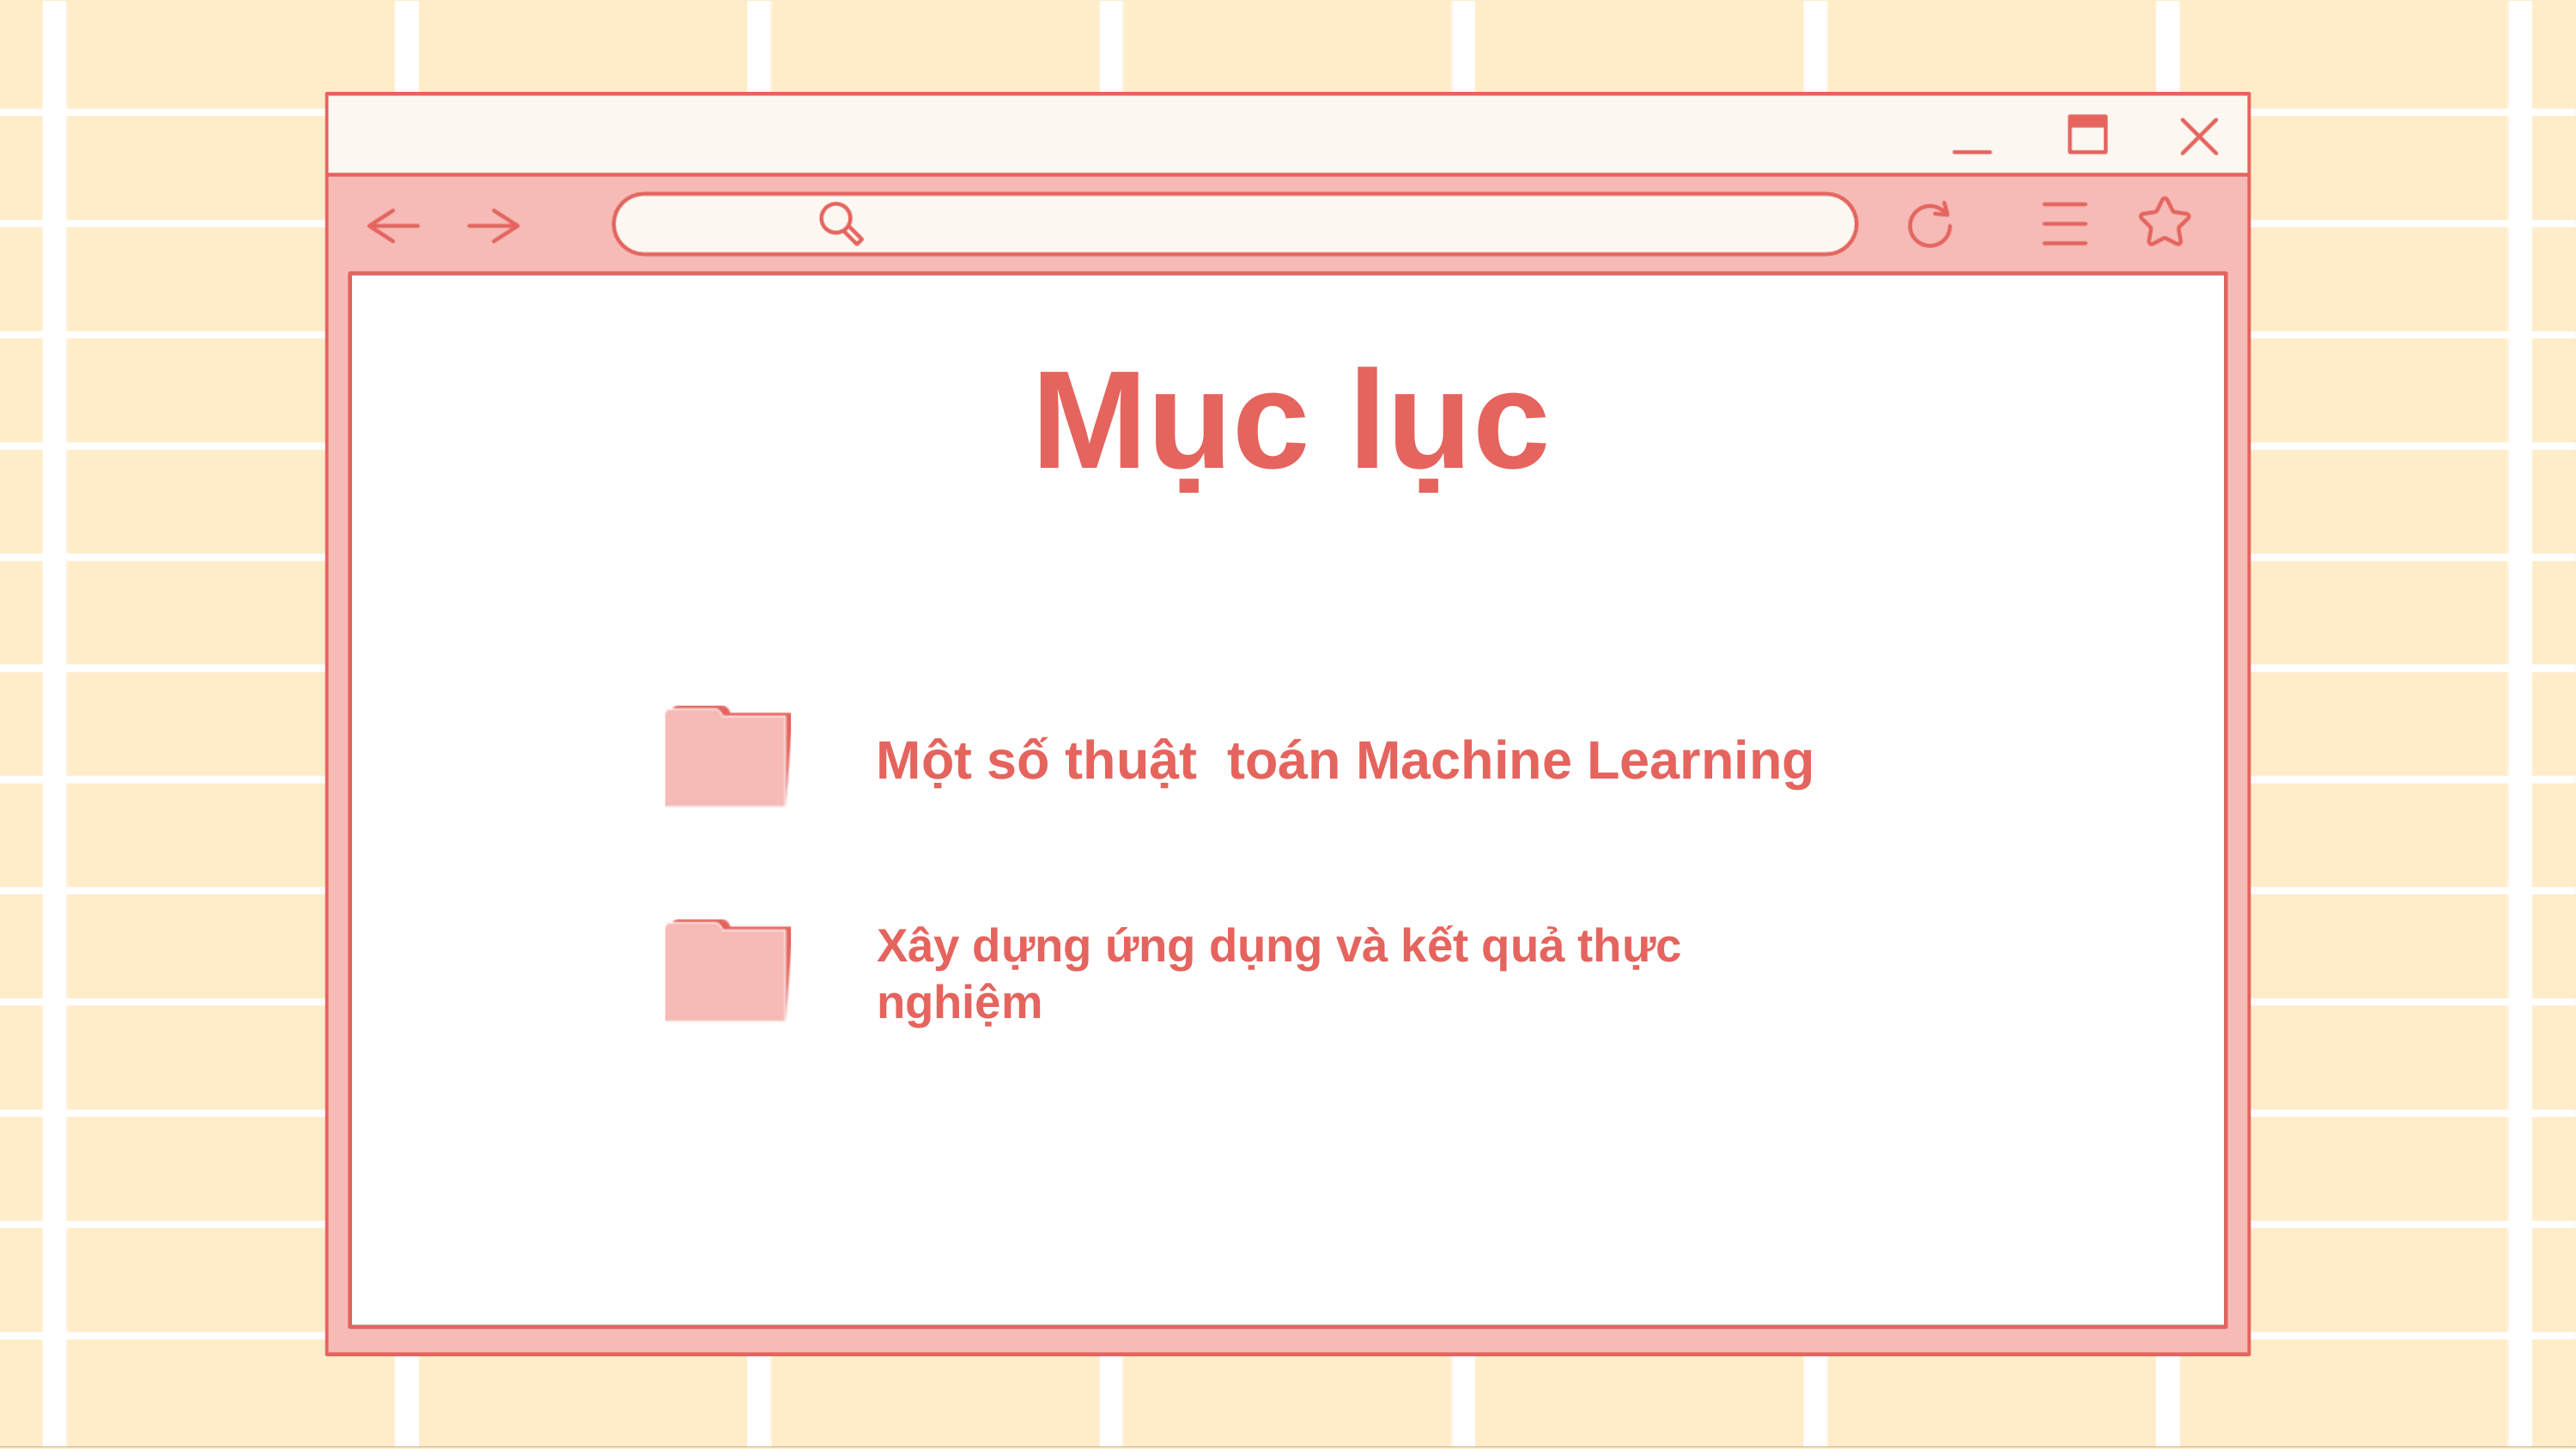

Mục lục

Một số thuật  toán Machine Learning
Xây dựng ứng dụng và kết quả thực nghiệm